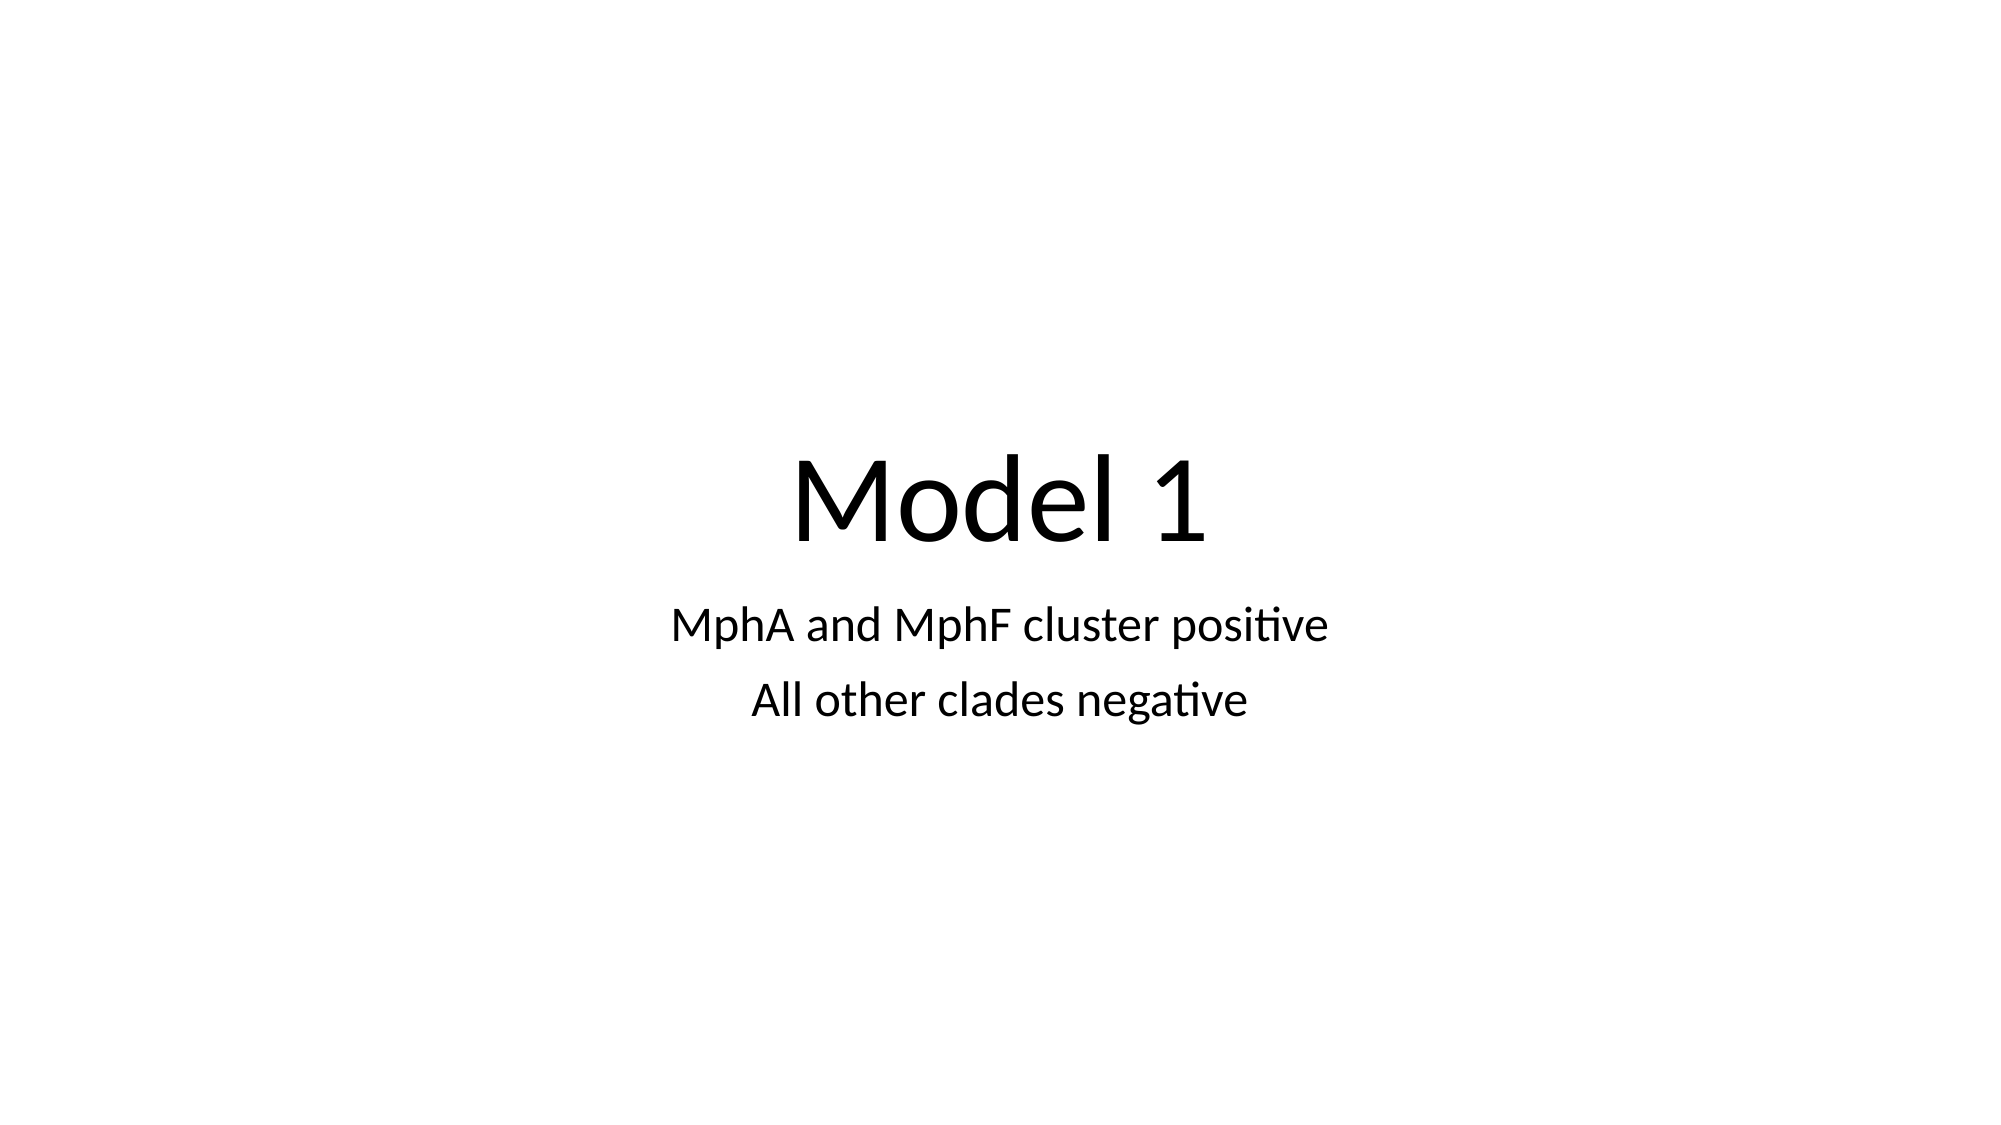

# Model 1
MphA and MphF cluster positive
All other clades negative